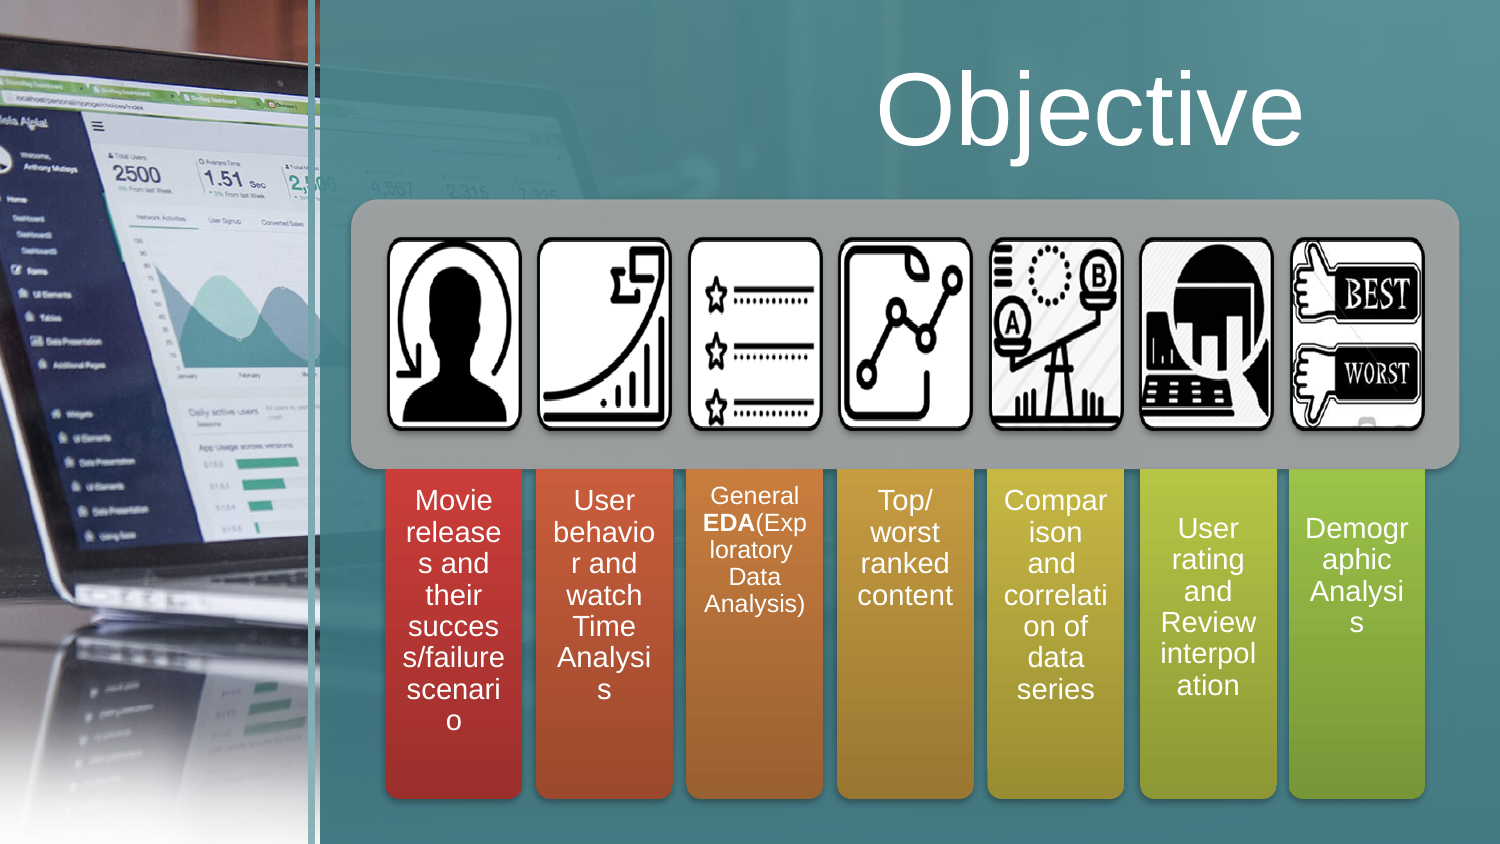

# Objective
Movie releases and their success/failure scenario
User behavior and watch Time Analysis
General EDA(Exploratory  Data Analysis)
Top/worst ranked content
Comparison and  correlation of data series

User rating and Review interpolation

Demographic Analysis